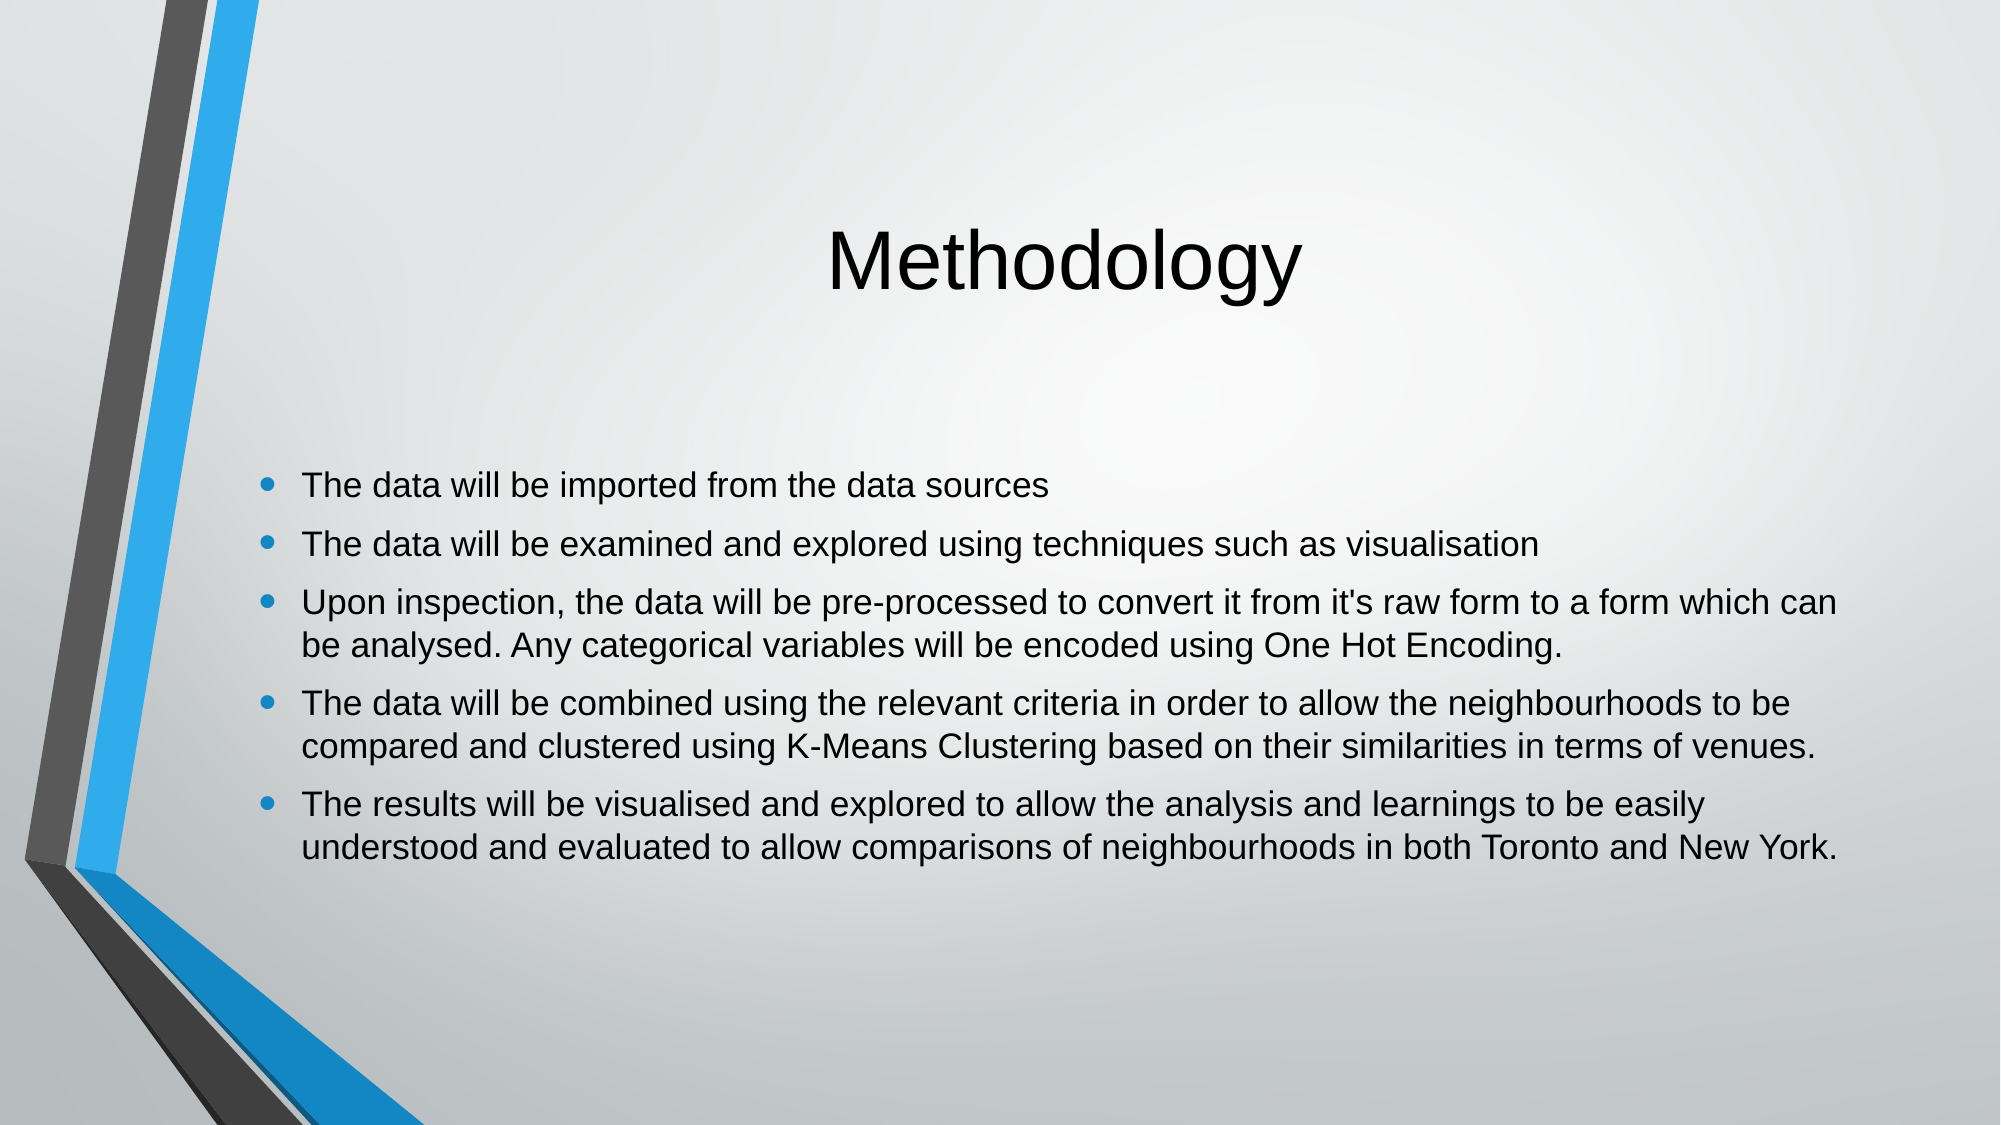

# Methodology
The data will be imported from the data sources
The data will be examined and explored using techniques such as visualisation
Upon inspection, the data will be pre-processed to convert it from it's raw form to a form which can be analysed. Any categorical variables will be encoded using One Hot Encoding.
The data will be combined using the relevant criteria in order to allow the neighbourhoods to be compared and clustered using K-Means Clustering based on their similarities in terms of venues.
The results will be visualised and explored to allow the analysis and learnings to be easily understood and evaluated to allow comparisons of neighbourhoods in both Toronto and New York.